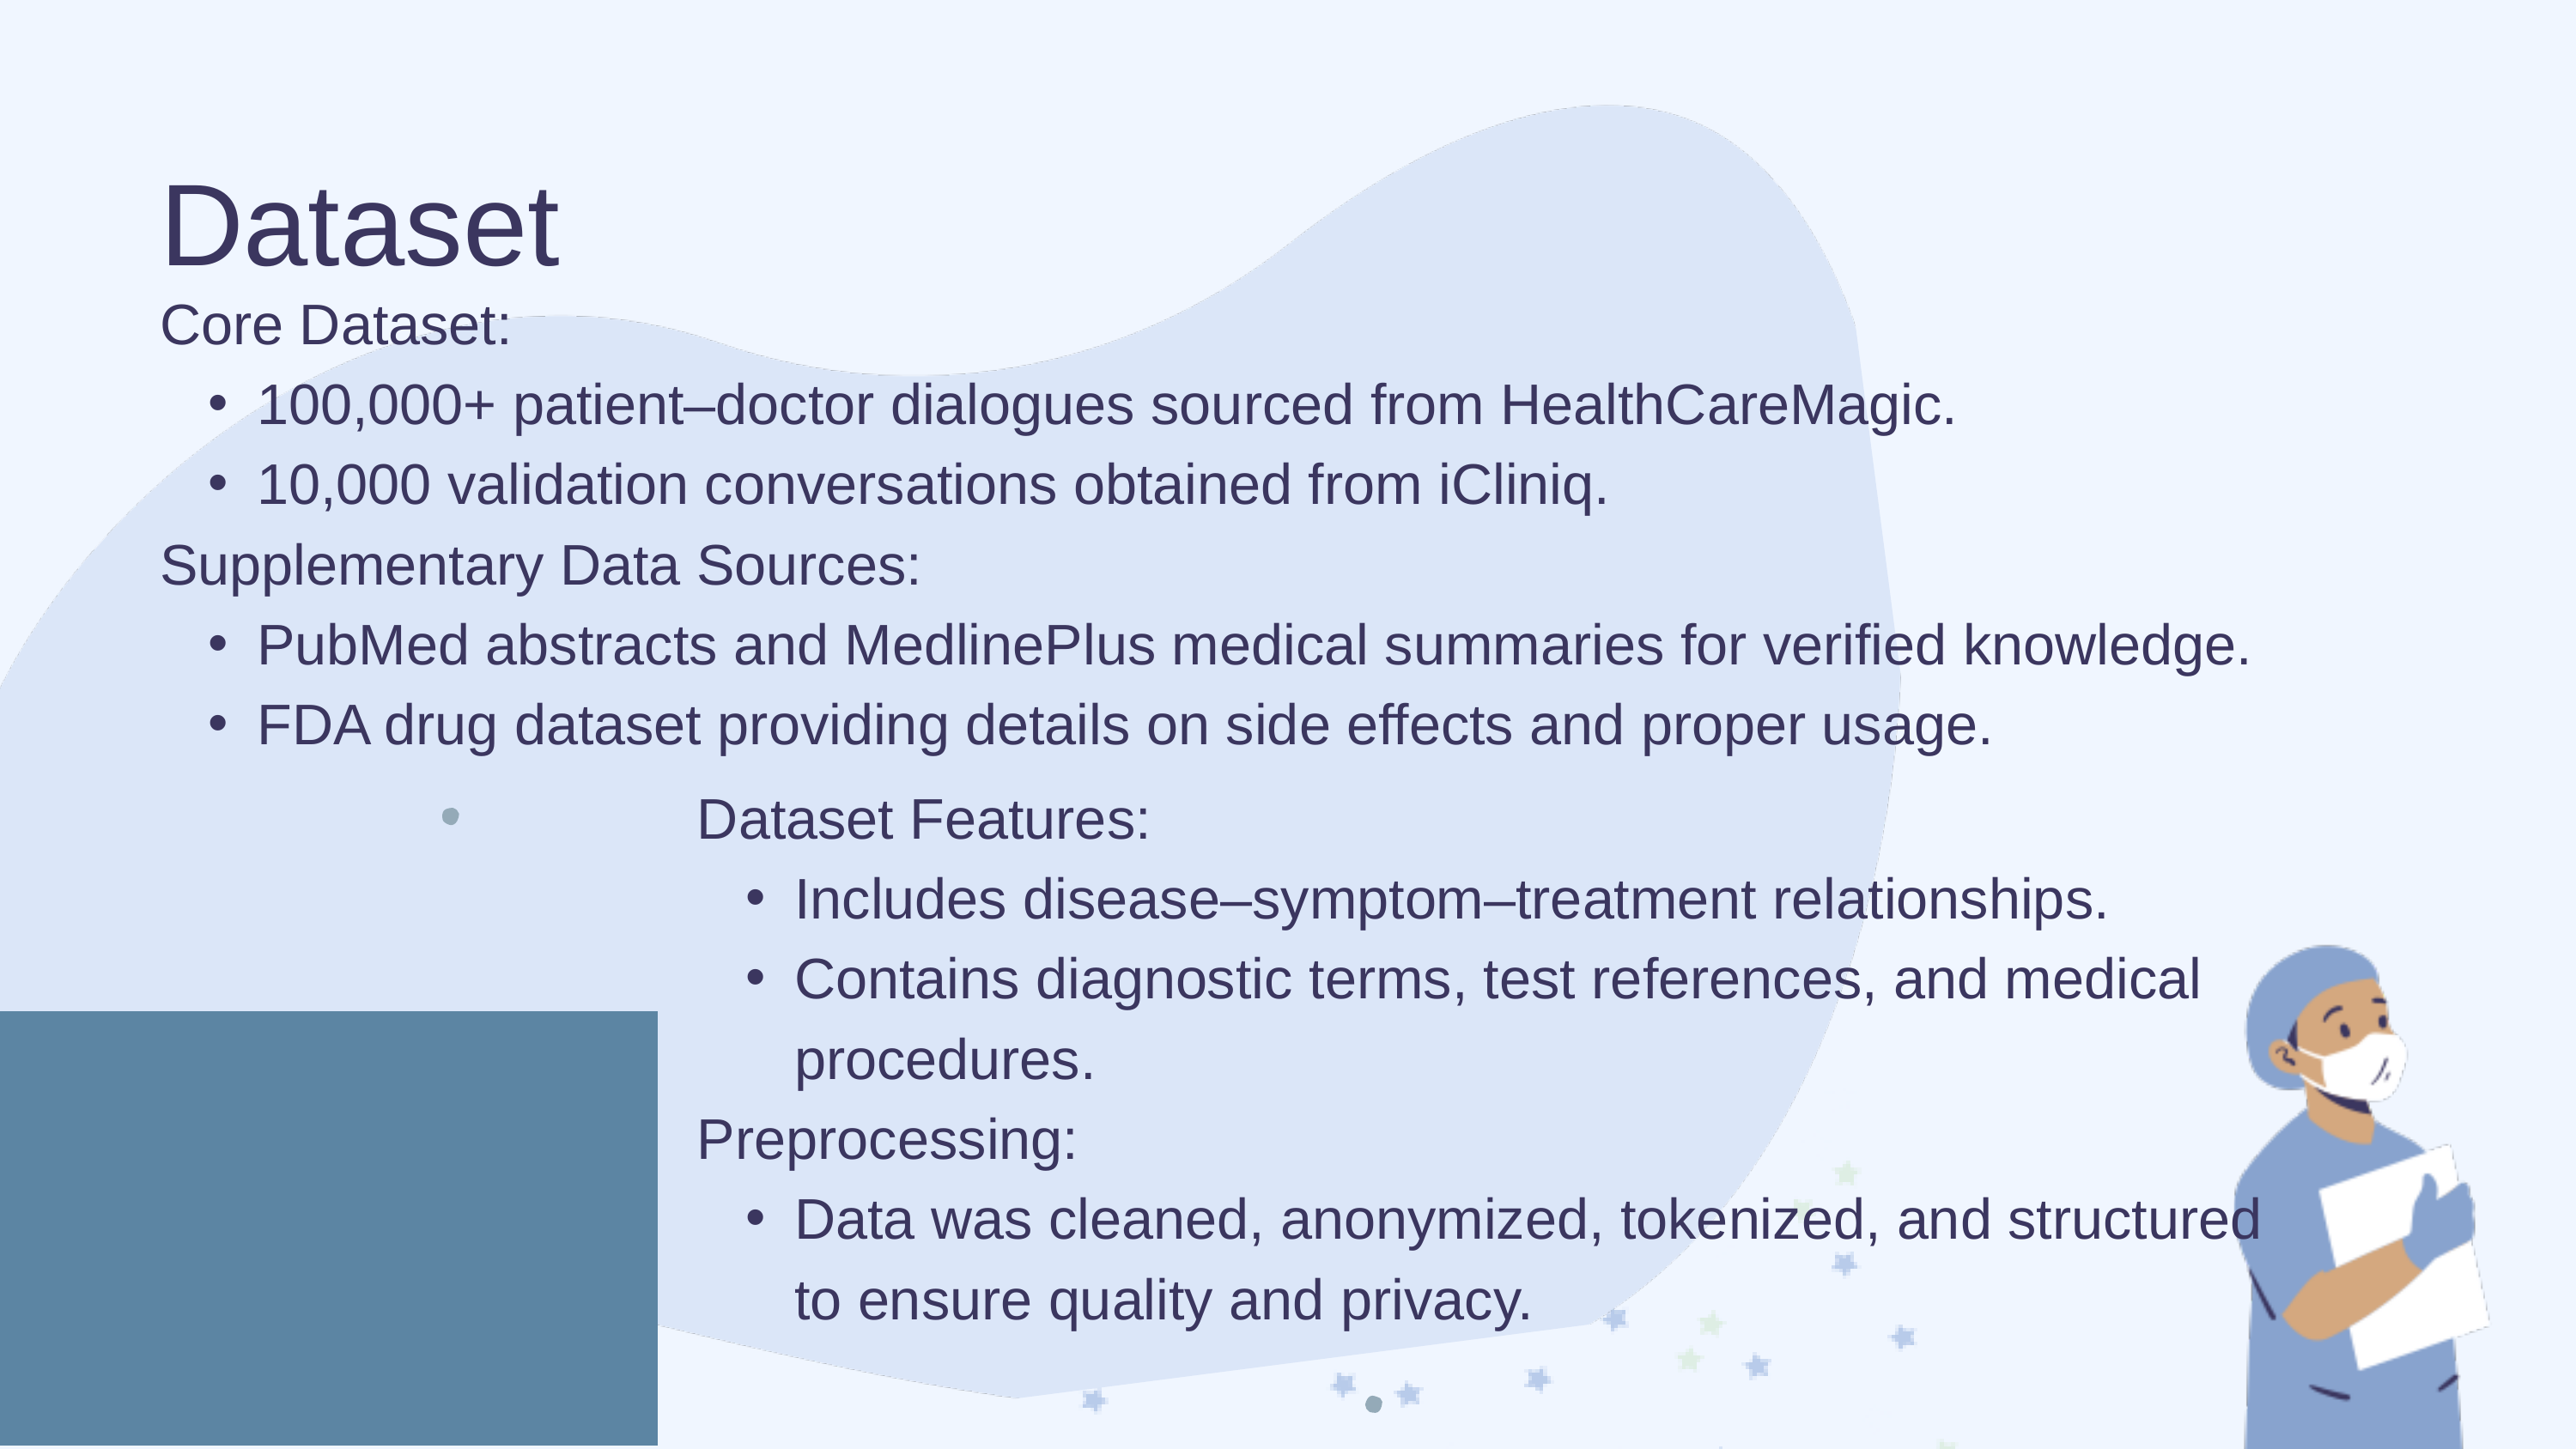

Dataset

Core Dataset:
100,000+ patient–doctor dialogues sourced from HealthCareMagic.
10,000 validation conversations obtained from iCliniq.
Supplementary Data Sources:
PubMed abstracts and MedlinePlus medical summaries for verified knowledge.
FDA drug dataset providing details on side effects and proper usage.

Dataset Features:
Includes disease–symptom–treatment relationships.
Contains diagnostic terms, test references, and medical procedures.
Preprocessing:
Data was cleaned, anonymized, tokenized, and structured to ensure quality and privacy.